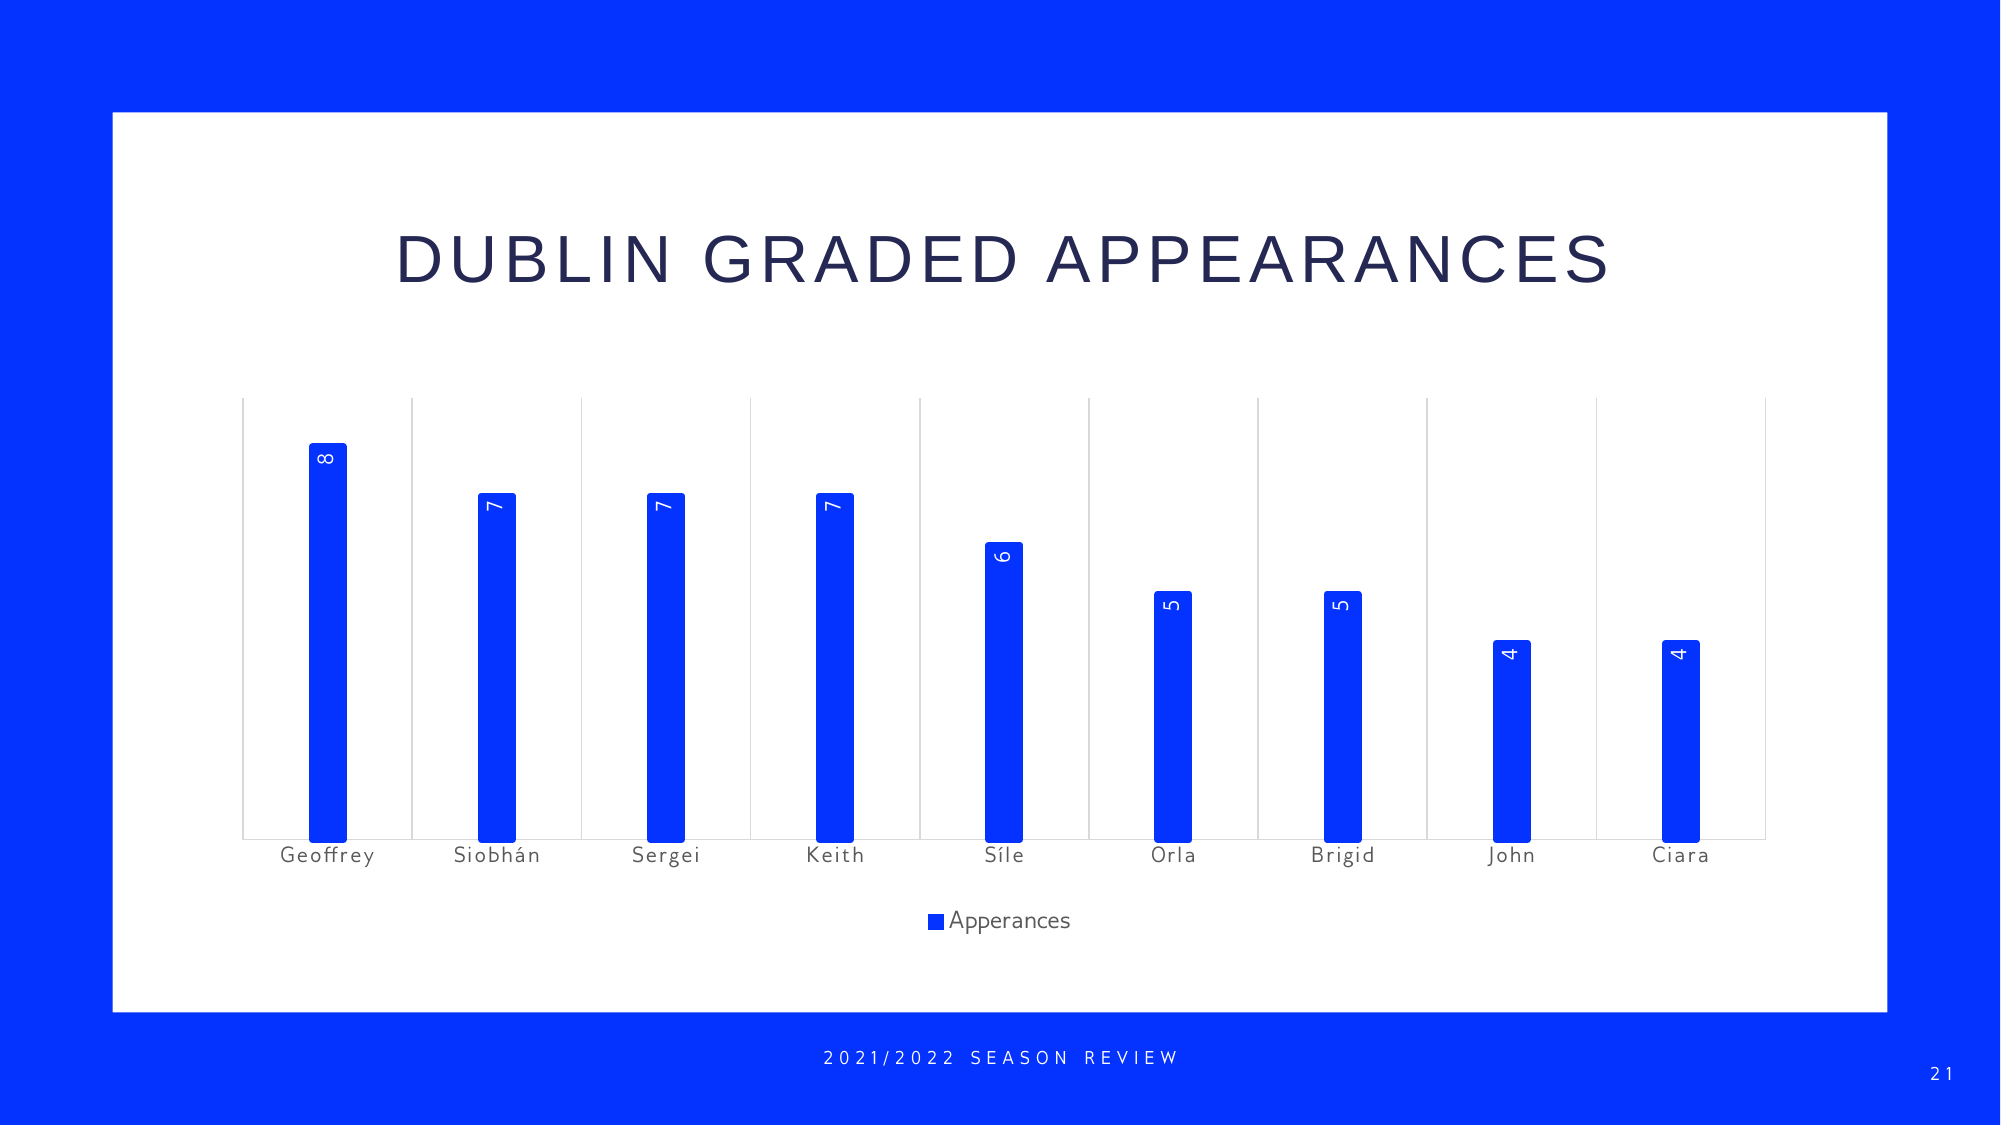

# Dublin graded APPEARANCES

### Chart

| Category | Apperances |
|---|---|
| Geoffrey | 8.0 |
| Siobhán | 7.0 |
| Sergei | 7.0 |
| Keith | 7.0 |
| Síle | 6.0 |
| Orla | 5.0 |
| Brigid | 5.0 |
| John | 4.0 |
| Ciara | 4.0 |
2021/2022 Season Review
21